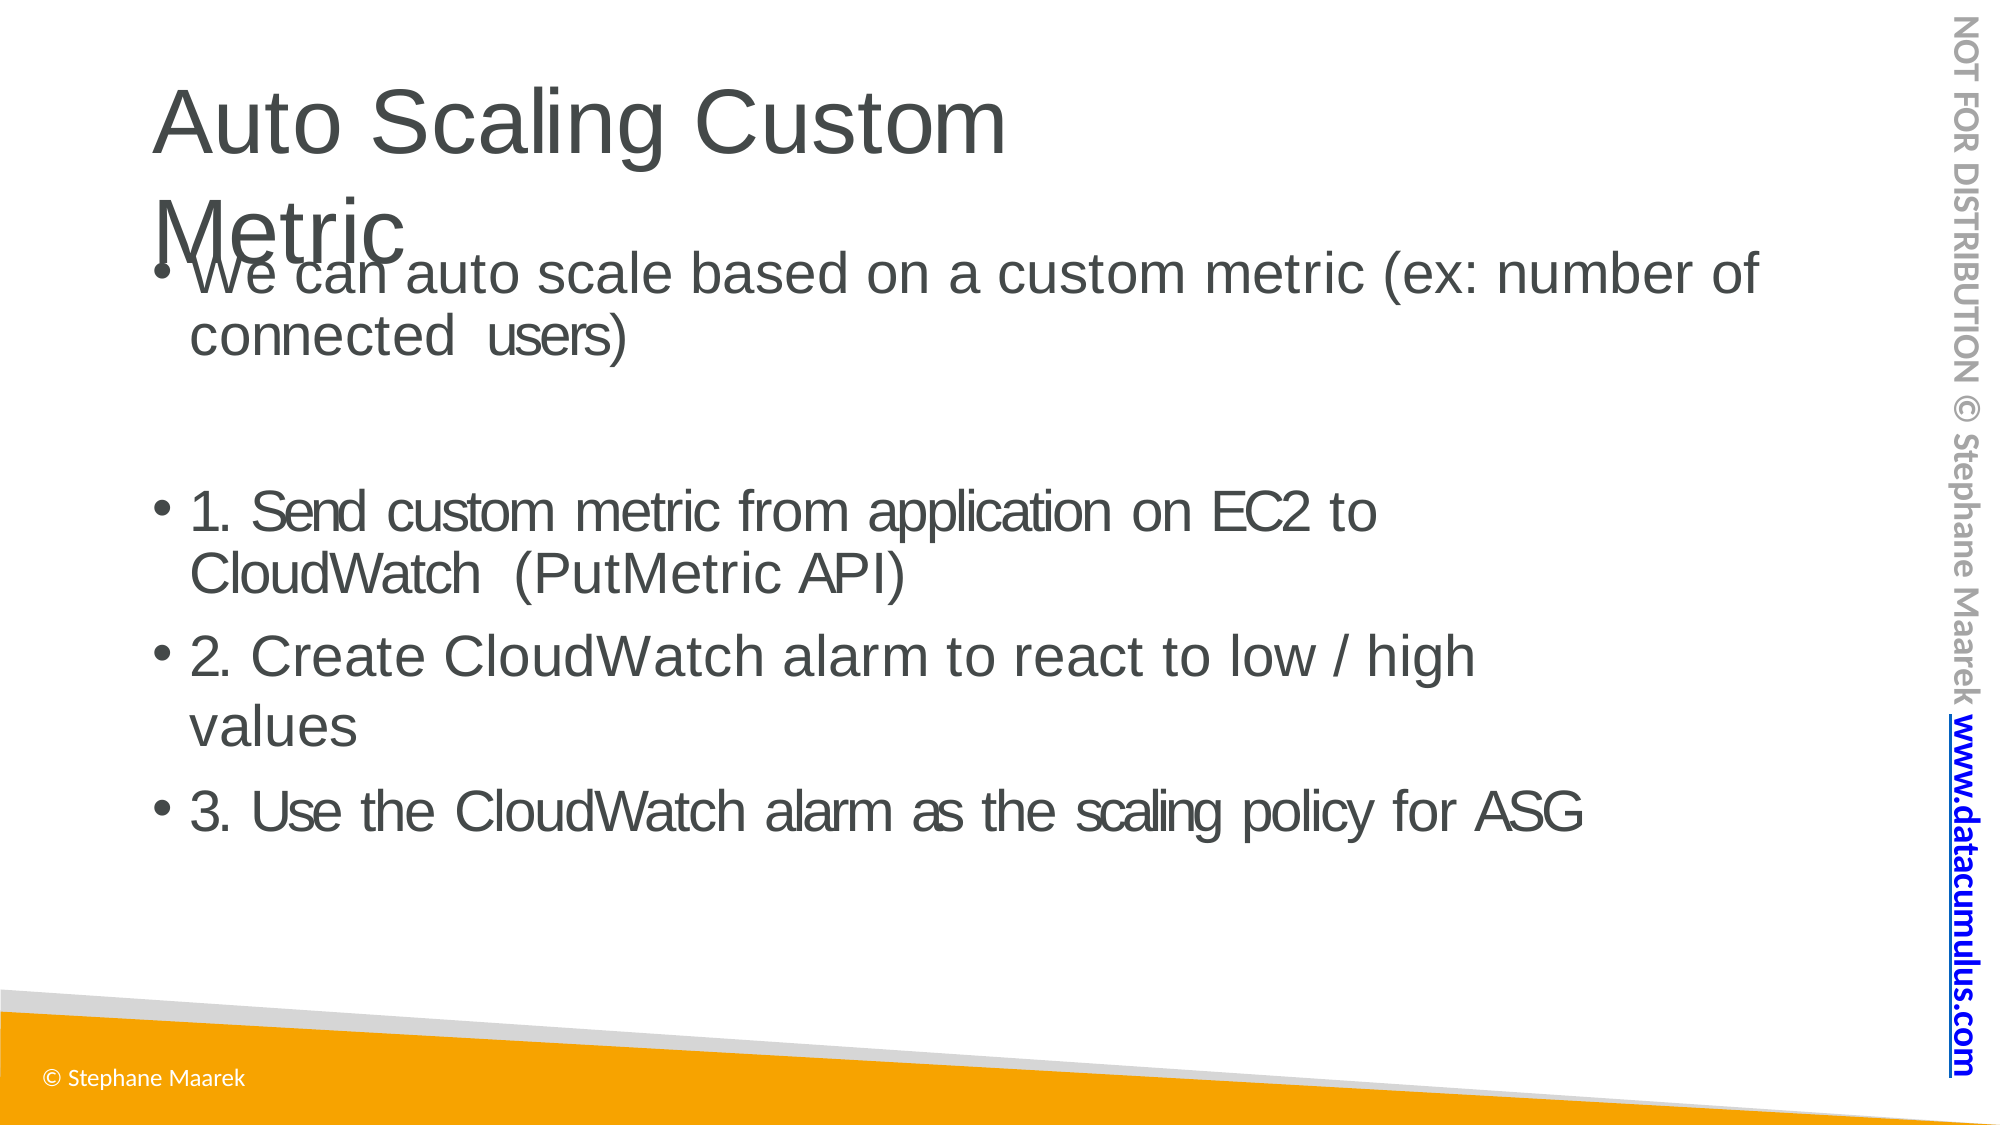

NOT FOR DISTRIBUTION © Stephane Maarek www.datacumulus.com
# Auto Scaling Custom Metric
We can auto scale based on a custom metric (ex: number of connected  users)

1. Send custom metric from application on EC2 to CloudWatch  (PutMetric API)
2. Create CloudWatch alarm to react to low / high values
3. Use the CloudWatch alarm as the scaling policy for ASG
© Stephane Maarek